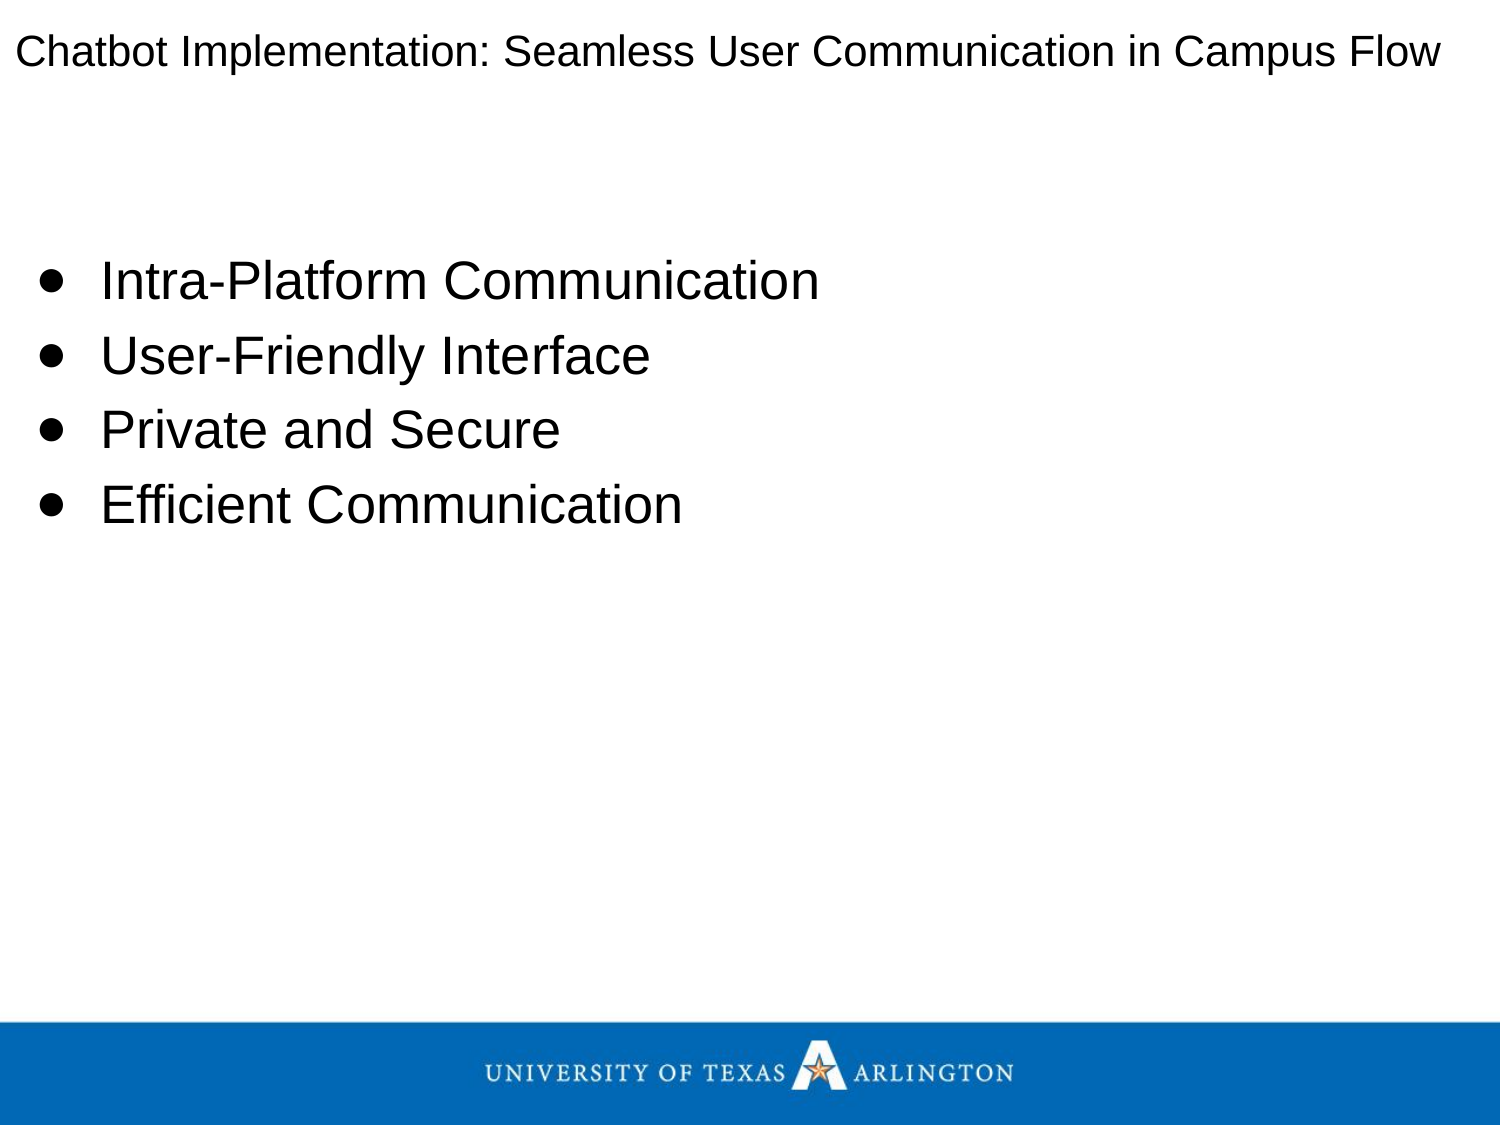

Chatbot Implementation: Seamless User Communication in Campus Flow
Intra-Platform Communication
User-Friendly Interface
Private and Secure
Efficient Communication